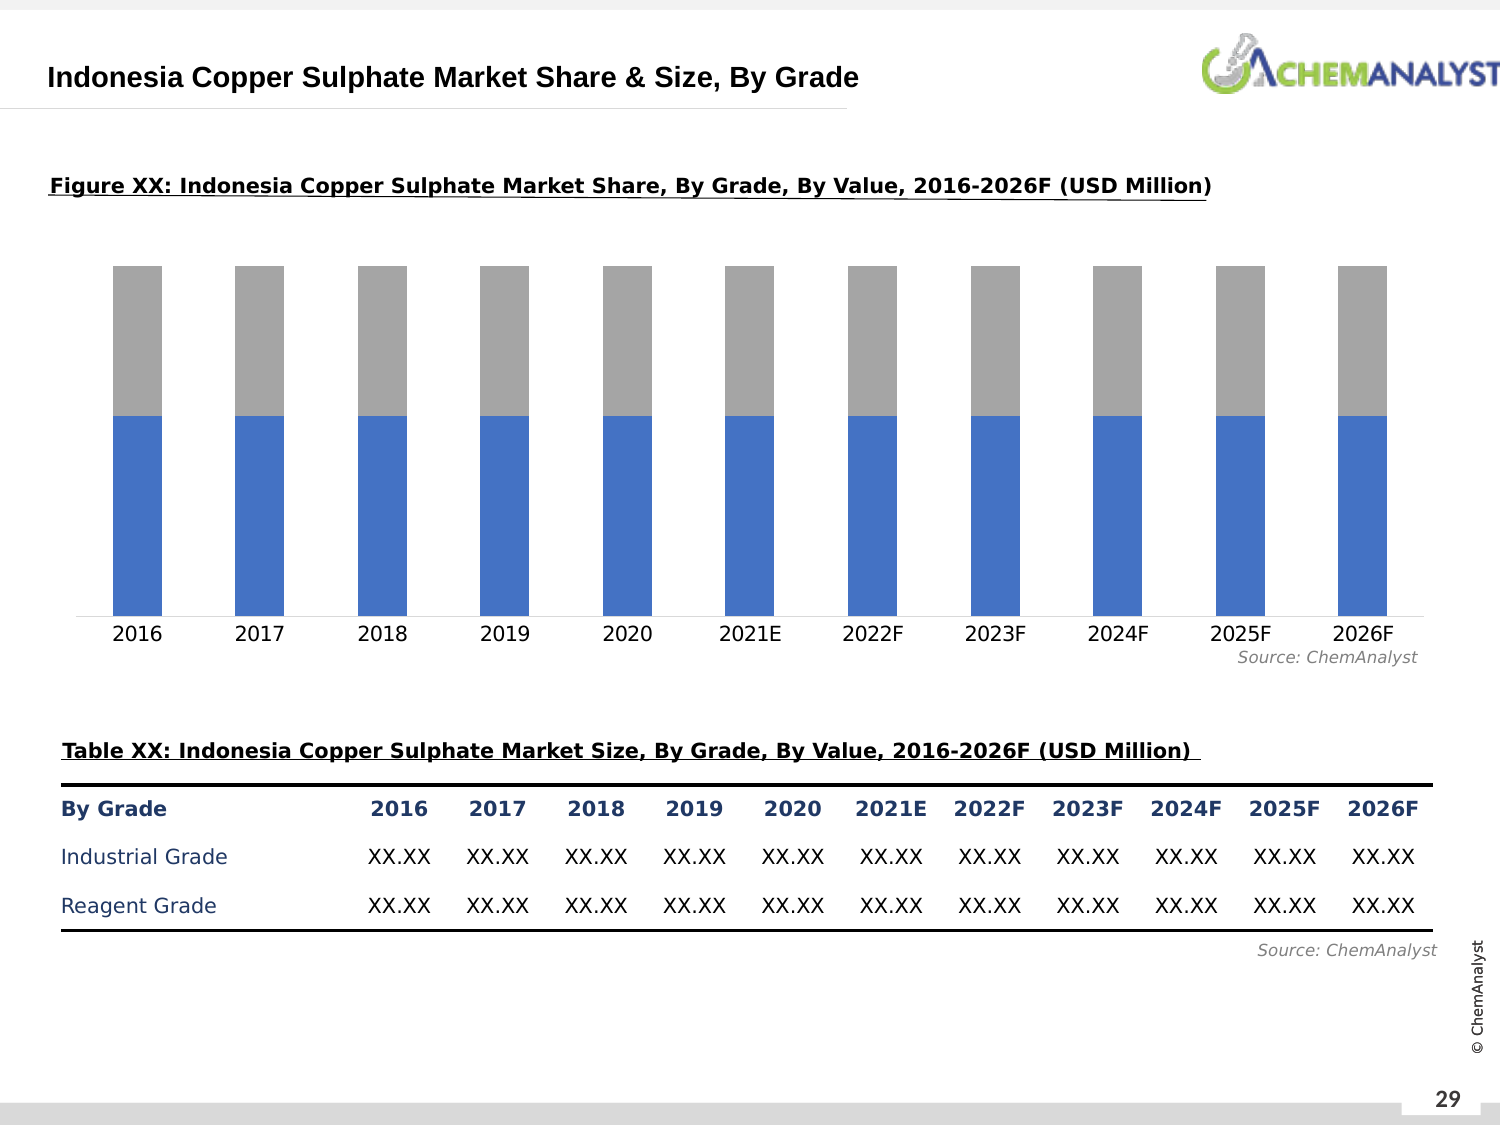

Indonesia Copper Sulphate Market Share & Size, By Grade
Figure XX: Indonesia Copper Sulphate Market Share, By Grade, By Value, 2016-2026F (USD Million)

### Chart

| Category | Reagent Grade | Industrial Grade |
|---|---|---|
| 2016 | 0.4 | 0.3 |
| 2017 | 0.4 | 0.3 |
| 2018 | 0.4 | 0.3 |
| 2019 | 0.4 | 0.3 |
| 2020 | 0.4 | 0.3 |
| 2021E | 0.4 | 0.3 |
| 2022F | 0.4 | 0.3 |
| 2023F | 0.4 | 0.3 |
| 2024F | 0.4 | 0.3 |
| 2025F | 0.4 | 0.3 |
| 2026F | 0.4 | 0.3 |
Source: ChemAnalyst
Table XX: Indonesia Copper Sulphate Market Size, By Grade, By Value, 2016-2026F (USD Million)
| By Grade | 2016 | 2017 | 2018 | 2019 | 2020 | 2021E | 2022F | 2023F | 2024F | 2025F | 2026F |
| --- | --- | --- | --- | --- | --- | --- | --- | --- | --- | --- | --- |
| Industrial Grade | XX.XX | XX.XX | XX.XX | XX.XX | XX.XX | XX.XX | XX.XX | XX.XX | XX.XX | XX.XX | XX.XX |
| Reagent Grade | XX.XX | XX.XX | XX.XX | XX.XX | XX.XX | XX.XX | XX.XX | XX.XX | XX.XX | XX.XX | XX.XX |
Source: ChemAnalyst